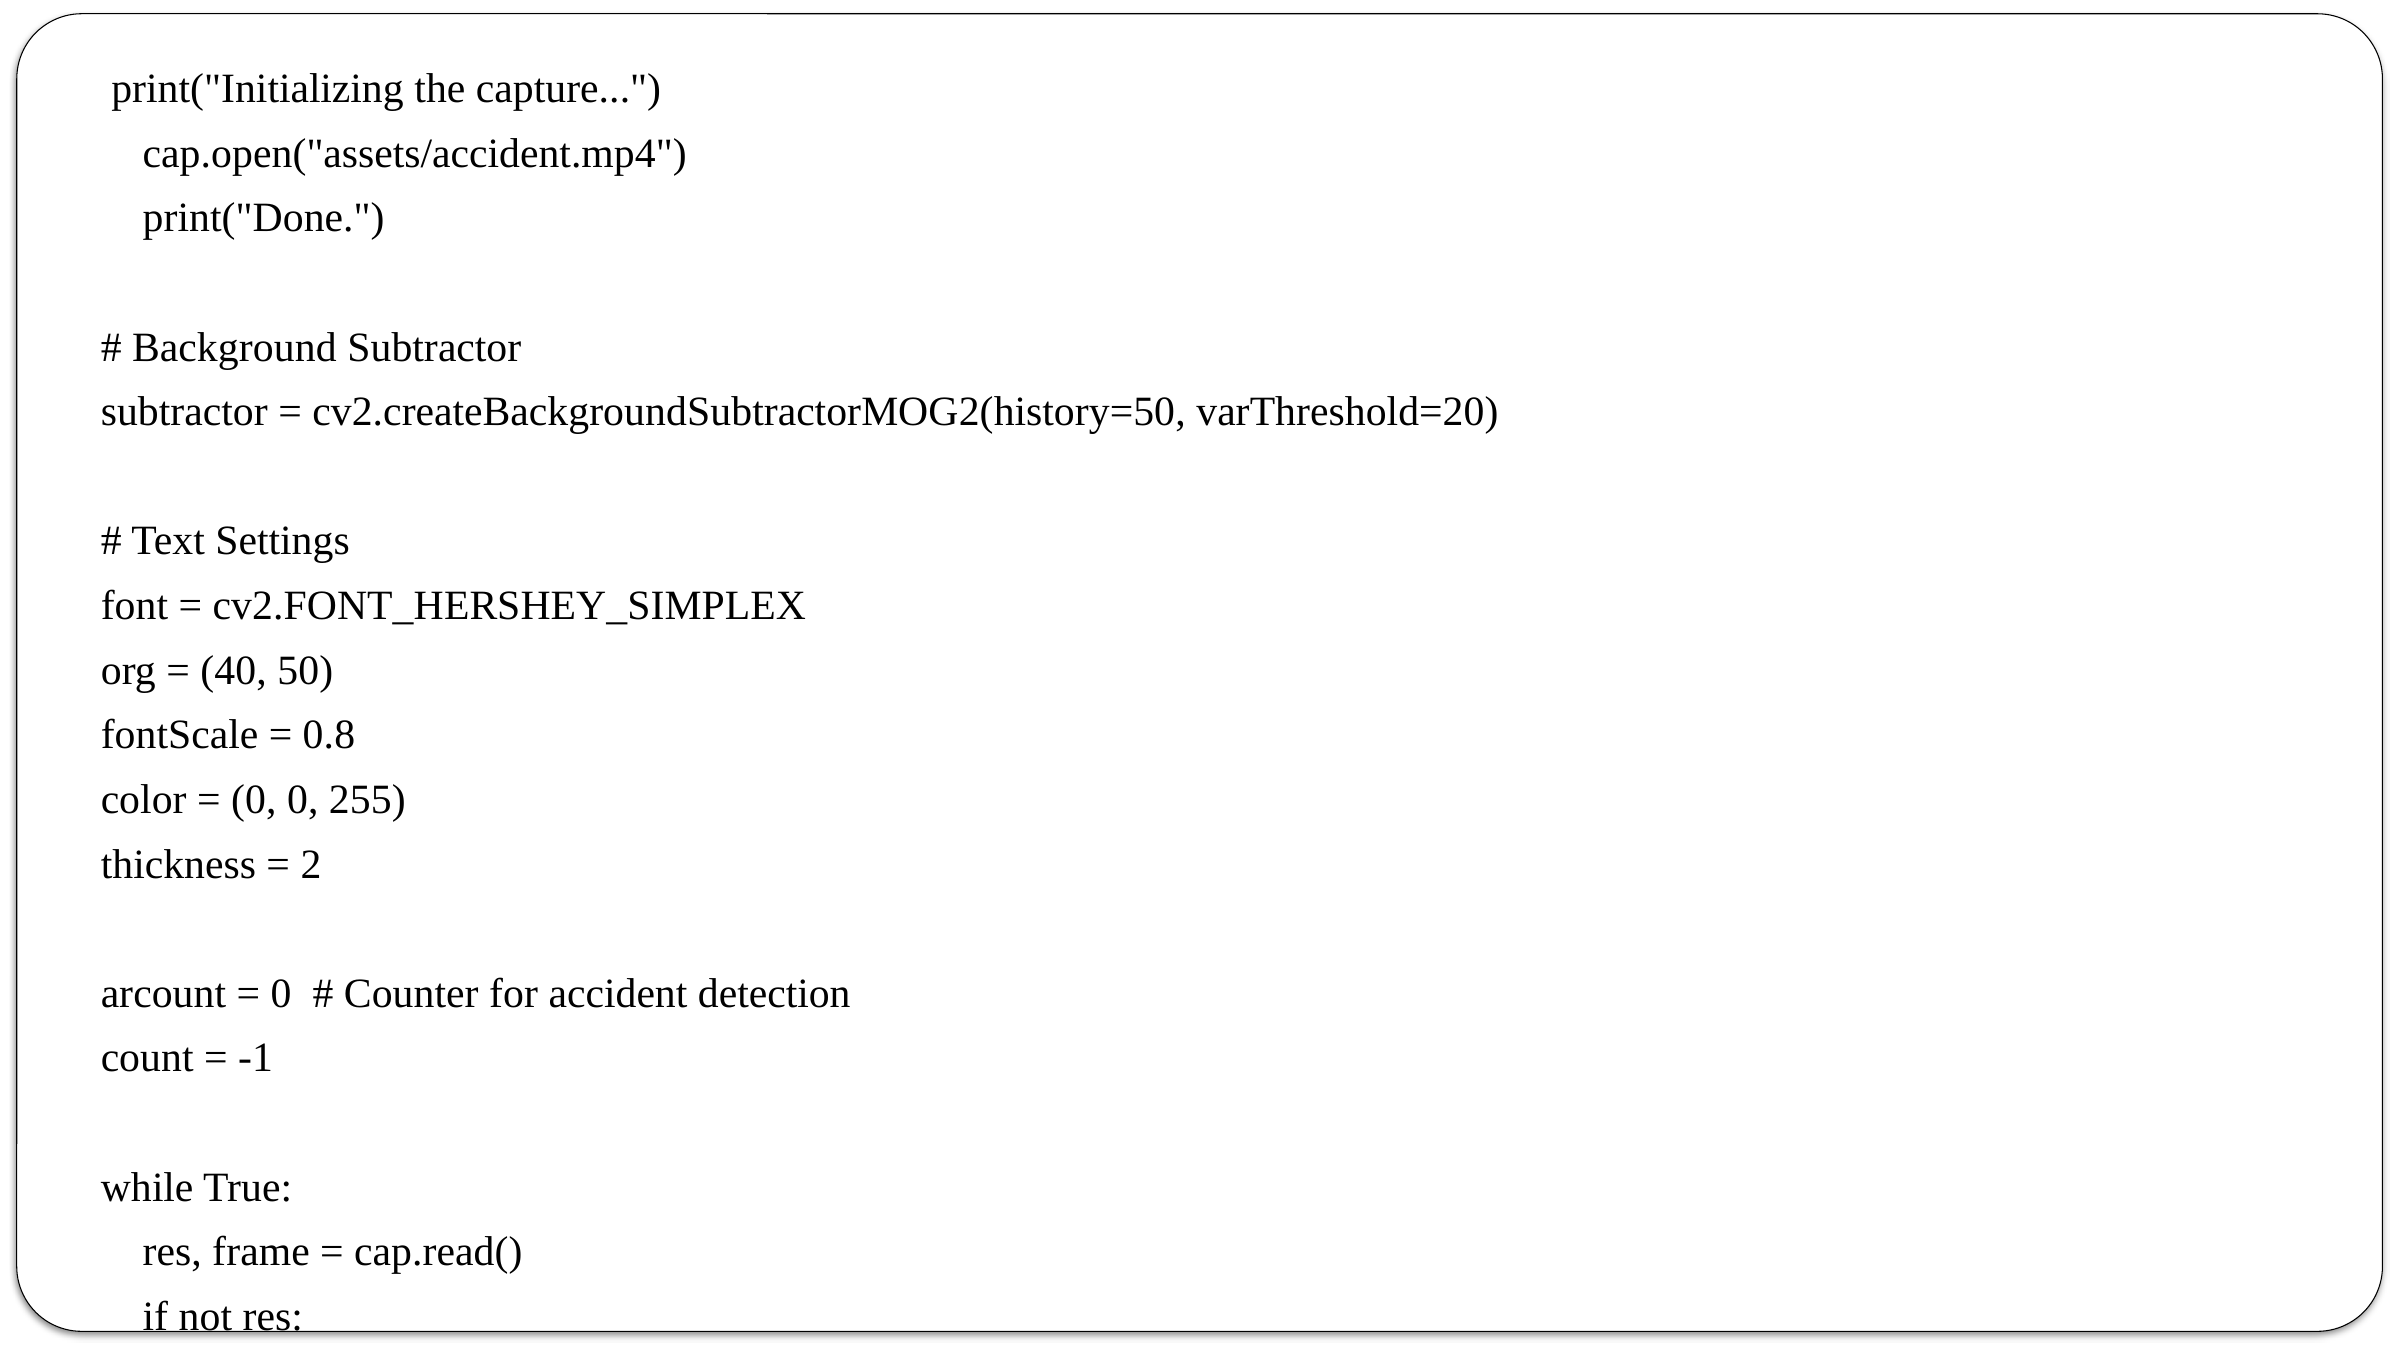

print("Initializing the capture...")
    cap.open("assets/accident.mp4")
    print("Done.")

# Background Subtractor
subtractor = cv2.createBackgroundSubtractorMOG2(history=50, varThreshold=20)

# Text Settings
font = cv2.FONT_HERSHEY_SIMPLEX
org = (40, 50)
fontScale = 0.8
color = (0, 0, 255)
thickness = 2

arcount = 0  # Counter for accident detection
count = -1

while True:
    res, frame = cap.read()
    if not res: